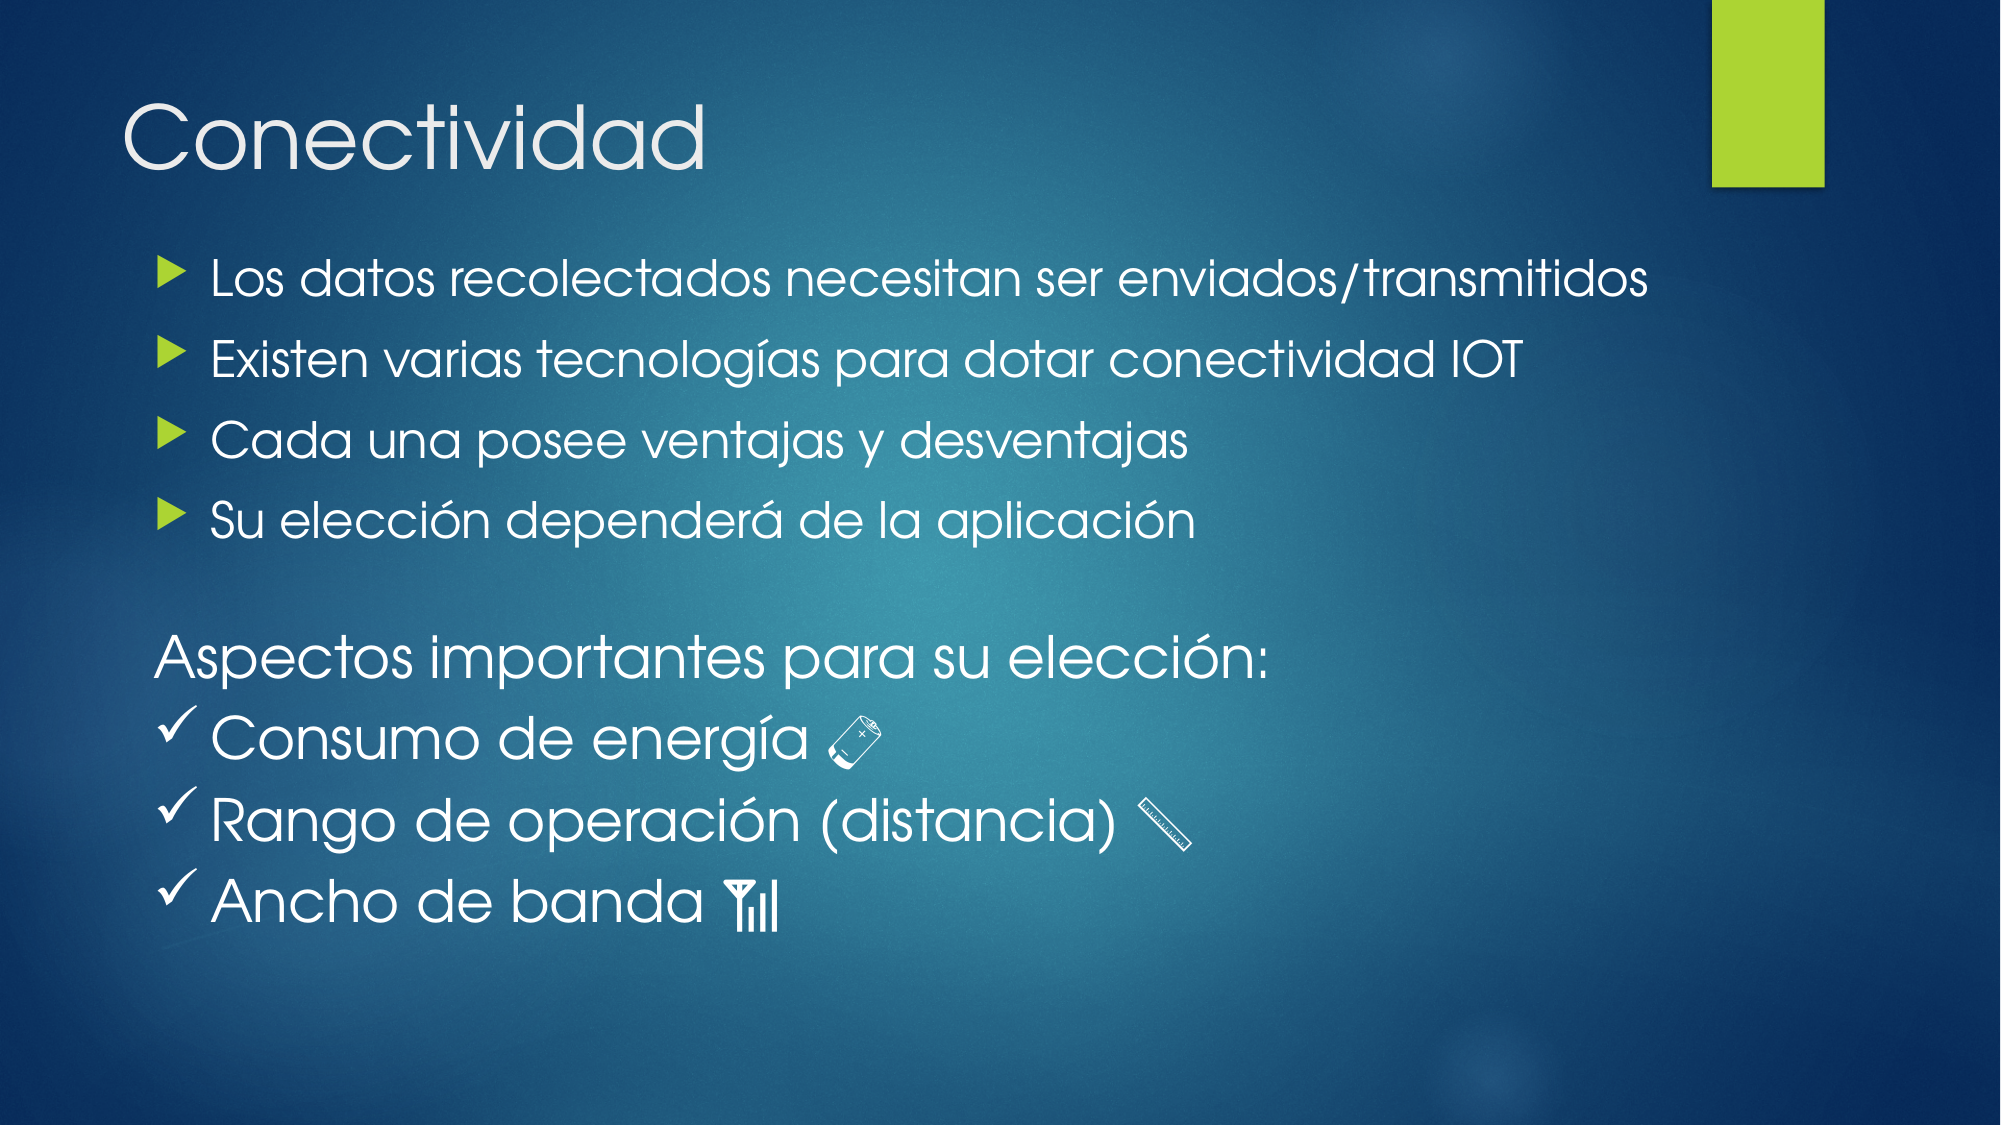

# Conectividad
Los datos recolectados necesitan ser enviados/transmitidos
Existen varias tecnologías para dotar conectividad IOT
Cada una posee ventajas y desventajas
Su elección dependerá de la aplicación
Aspectos importantes para su elección:
Consumo de energía 🔋
Rango de operación (distancia) 📏
Ancho de banda 📶